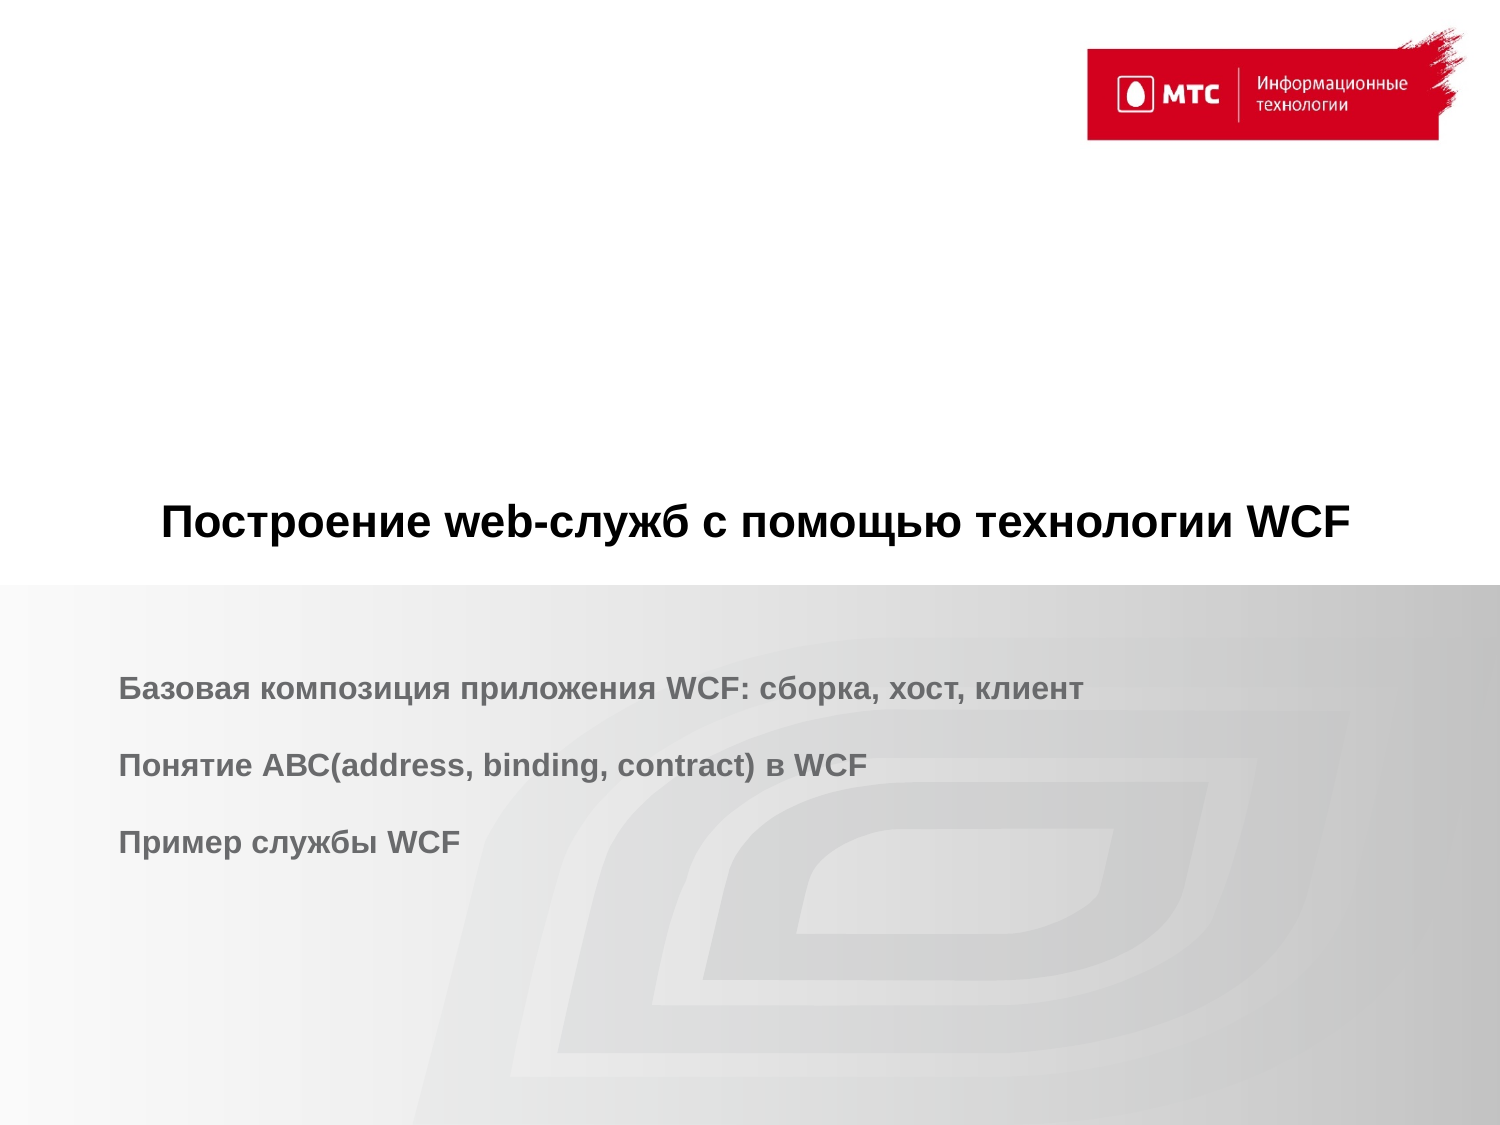

Построение web-служб с помощью технологии WCF

# Базовая композиция приложения WCF: cборка, хост, клиент Понятие АВС(address, binding, contract) в WCF Пример службы WCF